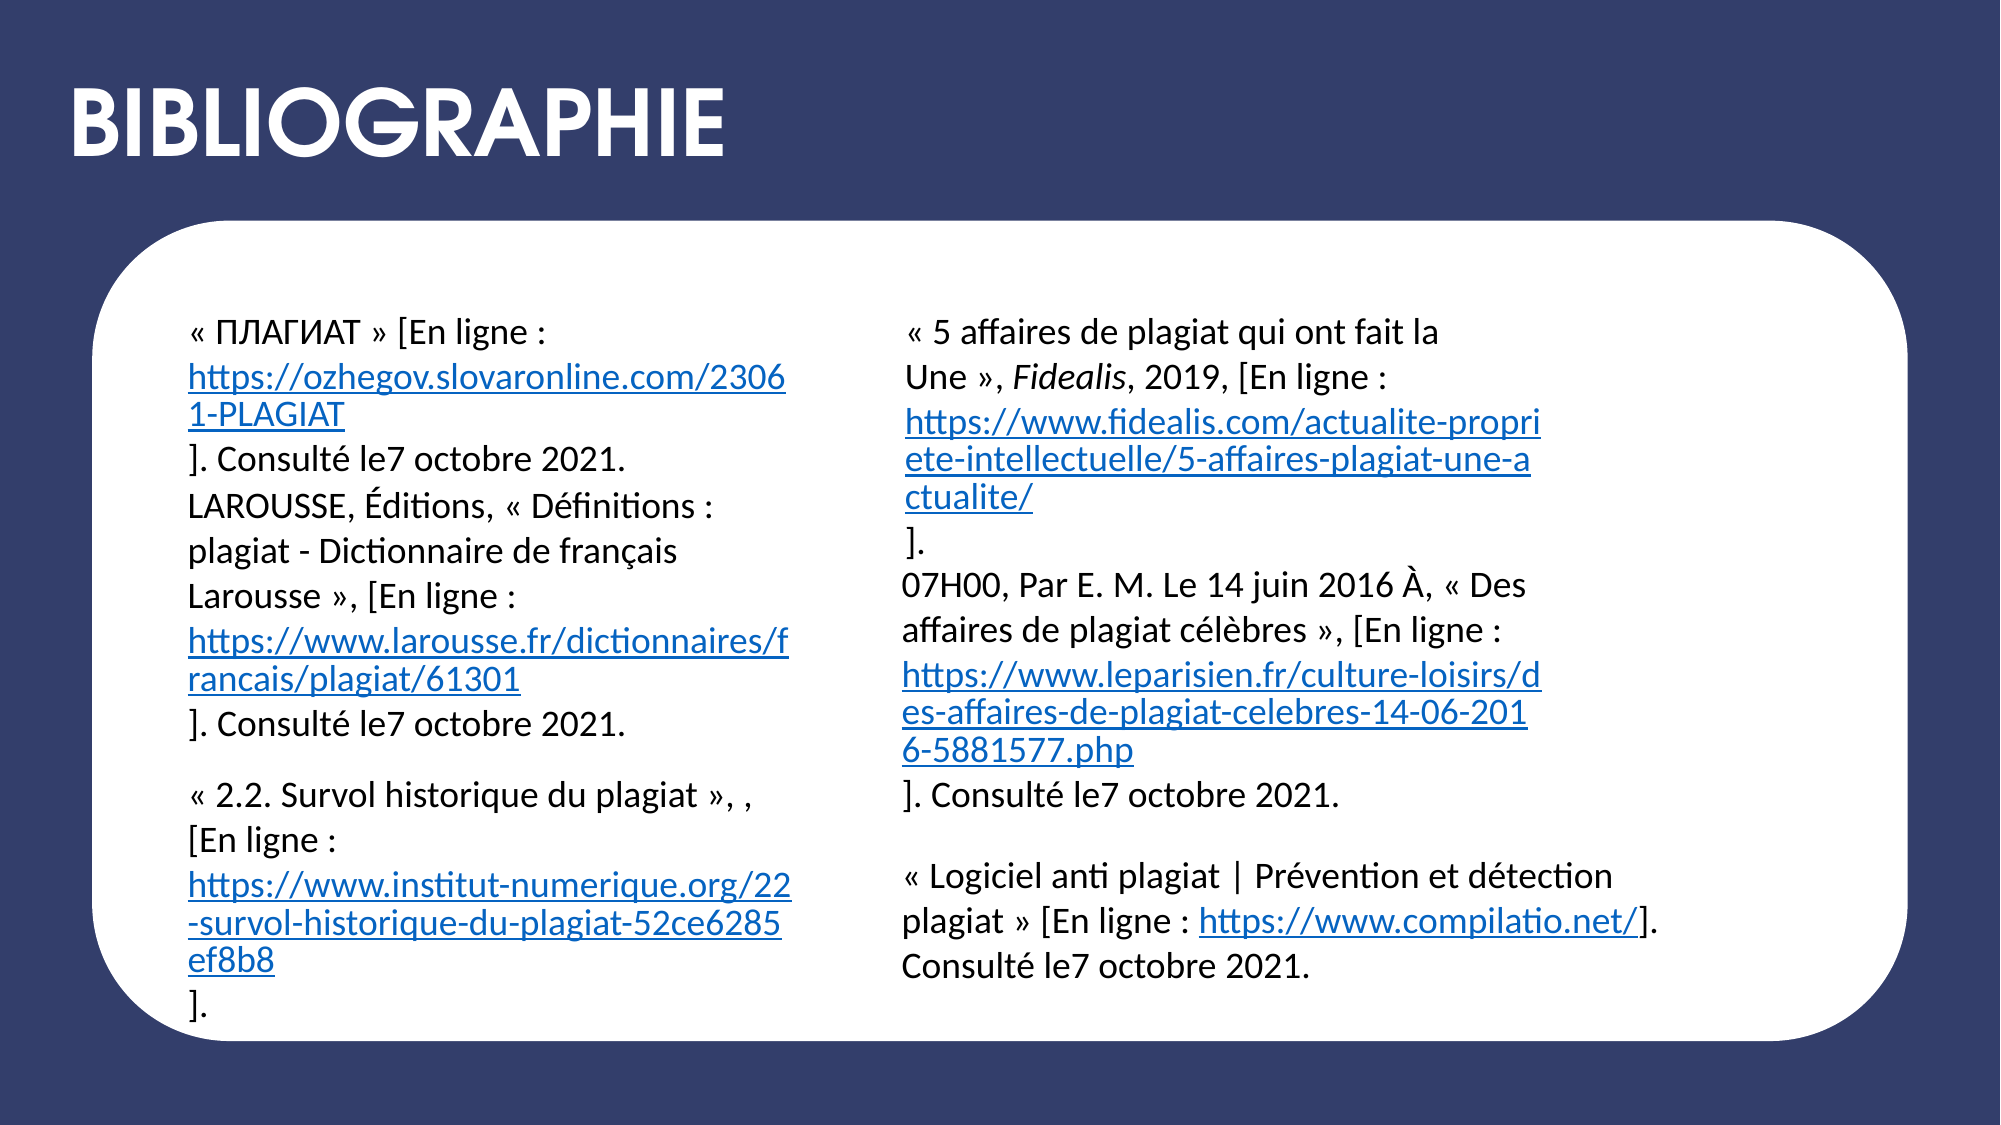

# BIBLIOGRAPHIE

« ПЛАГИАТ » [En ligne : https://ozhegov.slovaronline.com/23061-PLAGIAT]. Consulté le7 octobre 2021.
« 5 affaires de plagiat qui ont fait la Une », Fidealis, 2019, [En ligne : https://www.fidealis.com/actualite-propriete-intellectuelle/5-affaires-plagiat-une-actualite/].
LAROUSSE, Éditions, « Définitions : plagiat - Dictionnaire de français Larousse », [En ligne : https://www.larousse.fr/dictionnaires/francais/plagiat/61301]. Consulté le7 octobre 2021.
07H00, Par E. M. Le 14 juin 2016 À, « Des affaires de plagiat célèbres », [En ligne : https://www.leparisien.fr/culture-loisirs/des-affaires-de-plagiat-celebres-14-06-2016-5881577.php]. Consulté le7 octobre 2021.
« 2.2. Survol historique du plagiat », , [En ligne : https://www.institut-numerique.org/22-survol-historique-du-plagiat-52ce6285ef8b8].
« Logiciel anti plagiat | Prévention et détection plagiat » [En ligne : https://www.compilatio.net/]. Consulté le7 octobre 2021.